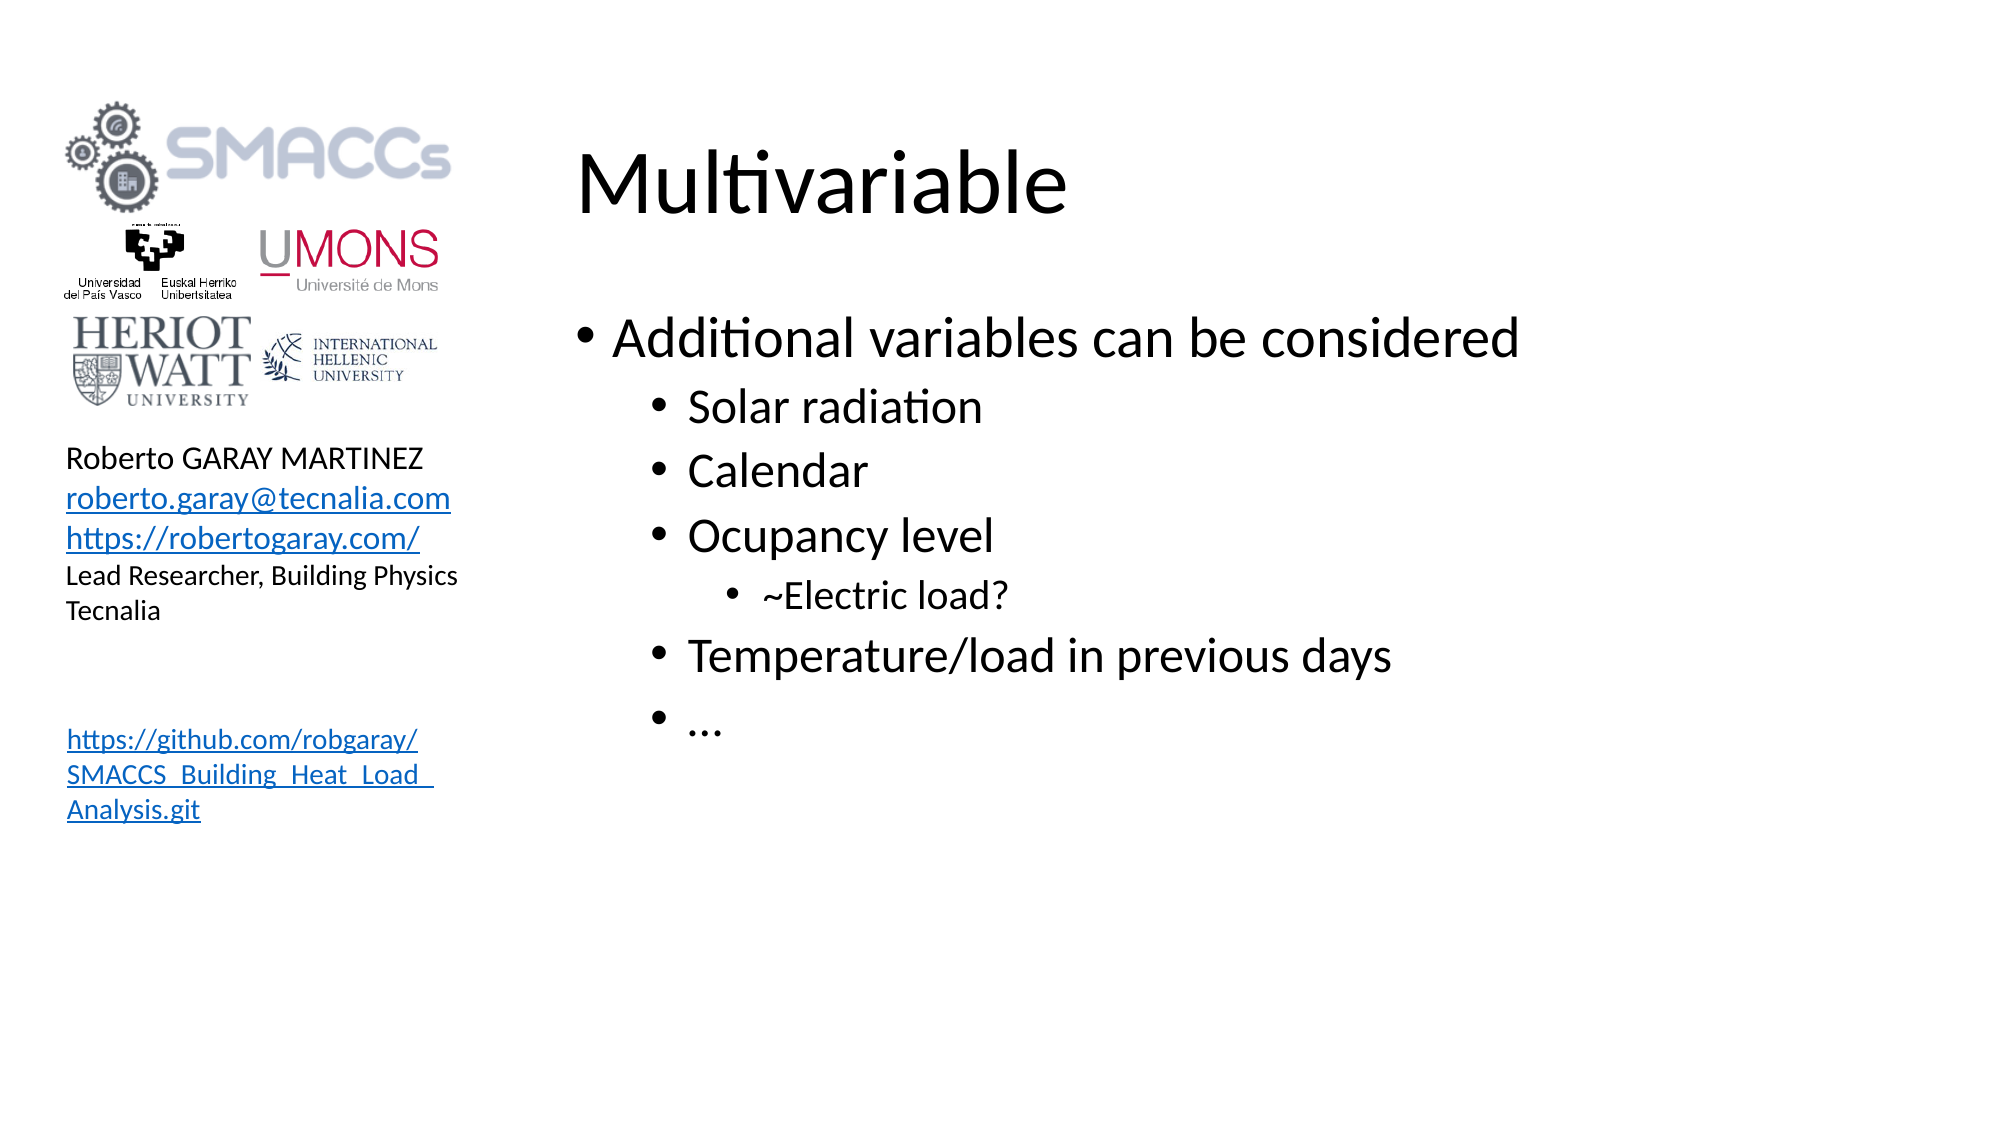

# Multivariable
Additional variables can be considered
Solar radiation
Calendar
Ocupancy level
~Electric load?
Temperature/load in previous days
…